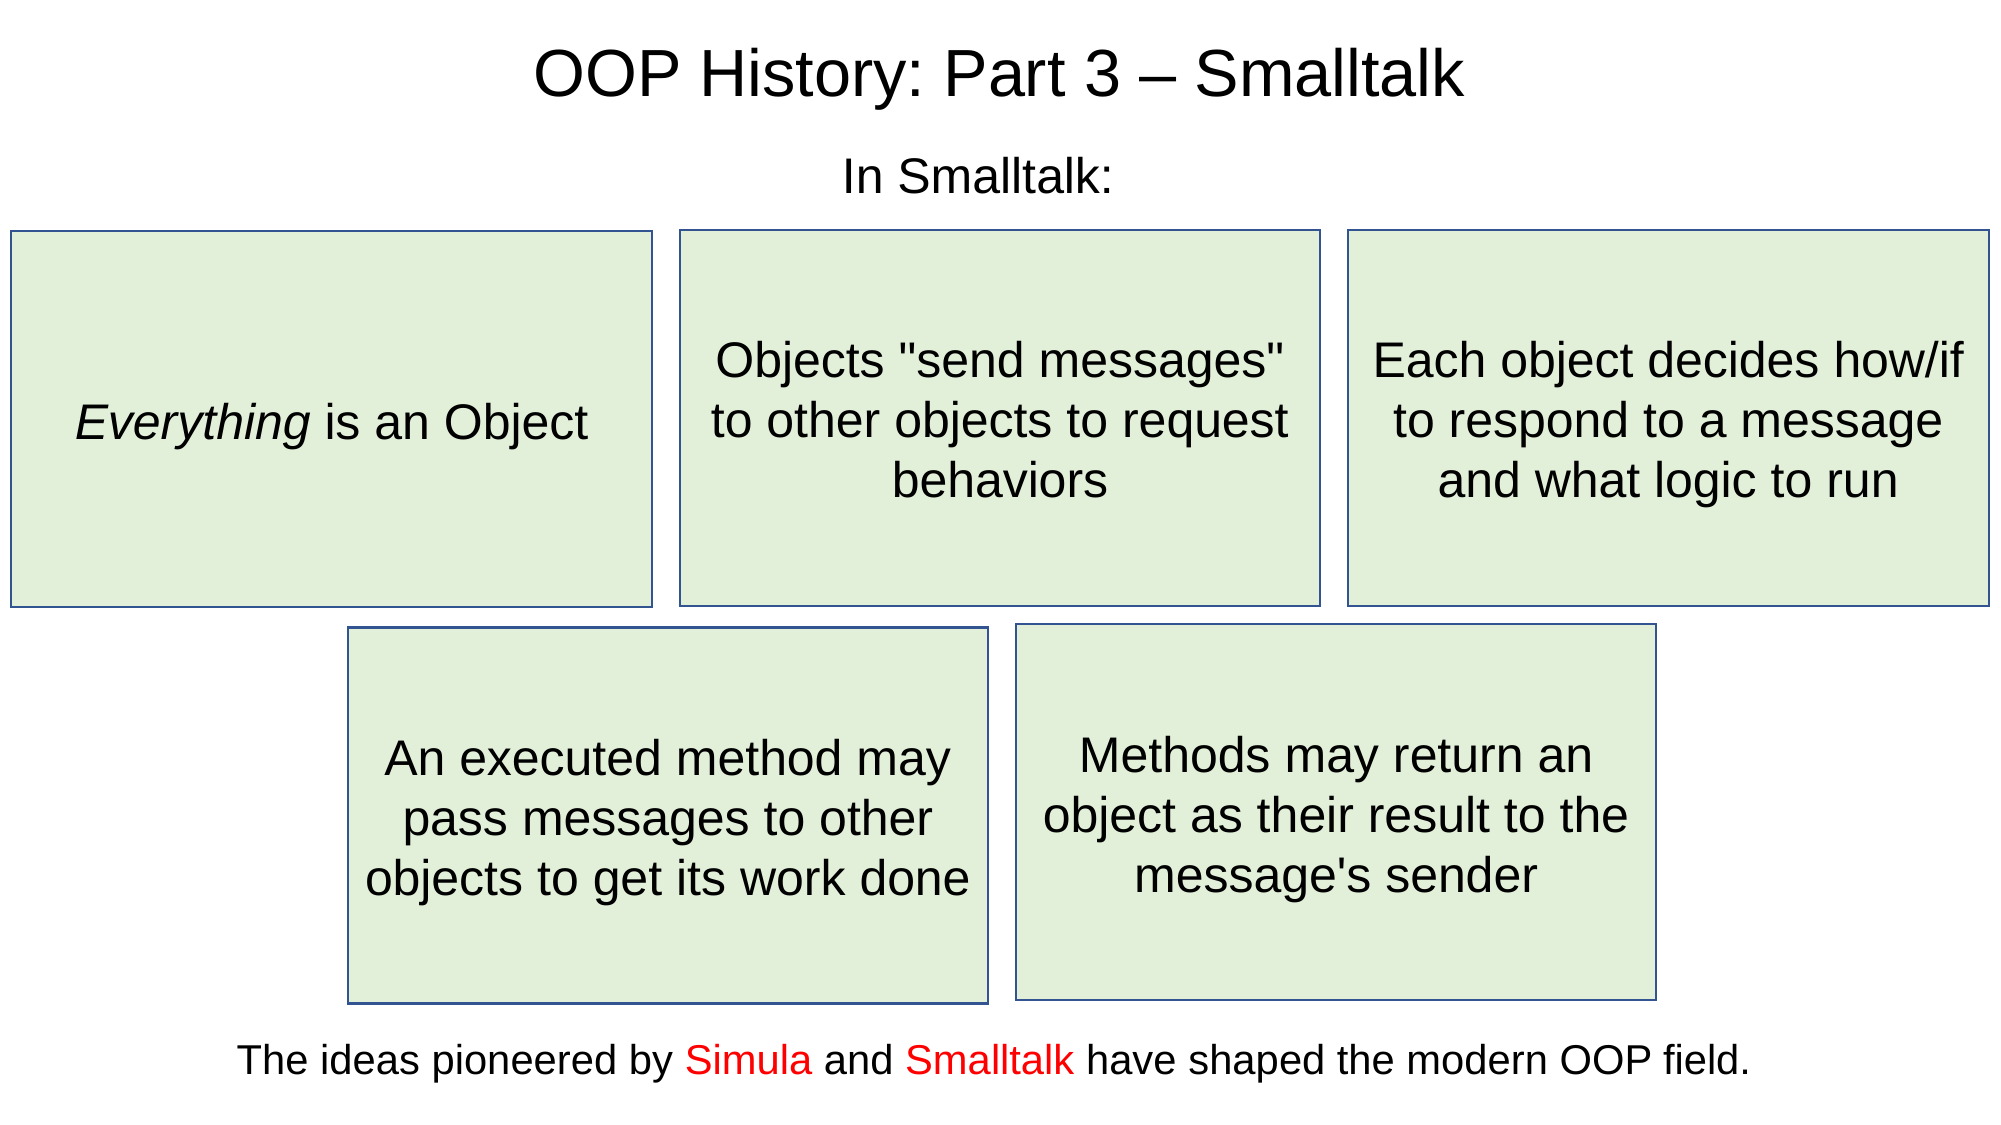

# OOP History: Part 3 – Smalltalk
In Smalltalk:
Objects "send messages" to other objects to request behaviors
Each object decides how/if to respond to a message and what logic to run
Everything is an Object
Methods may return an object as their result to the message's sender
An executed method may pass messages to other objects to get its work done
The ideas pioneered by Simula and Smalltalk have shaped the modern OOP field.